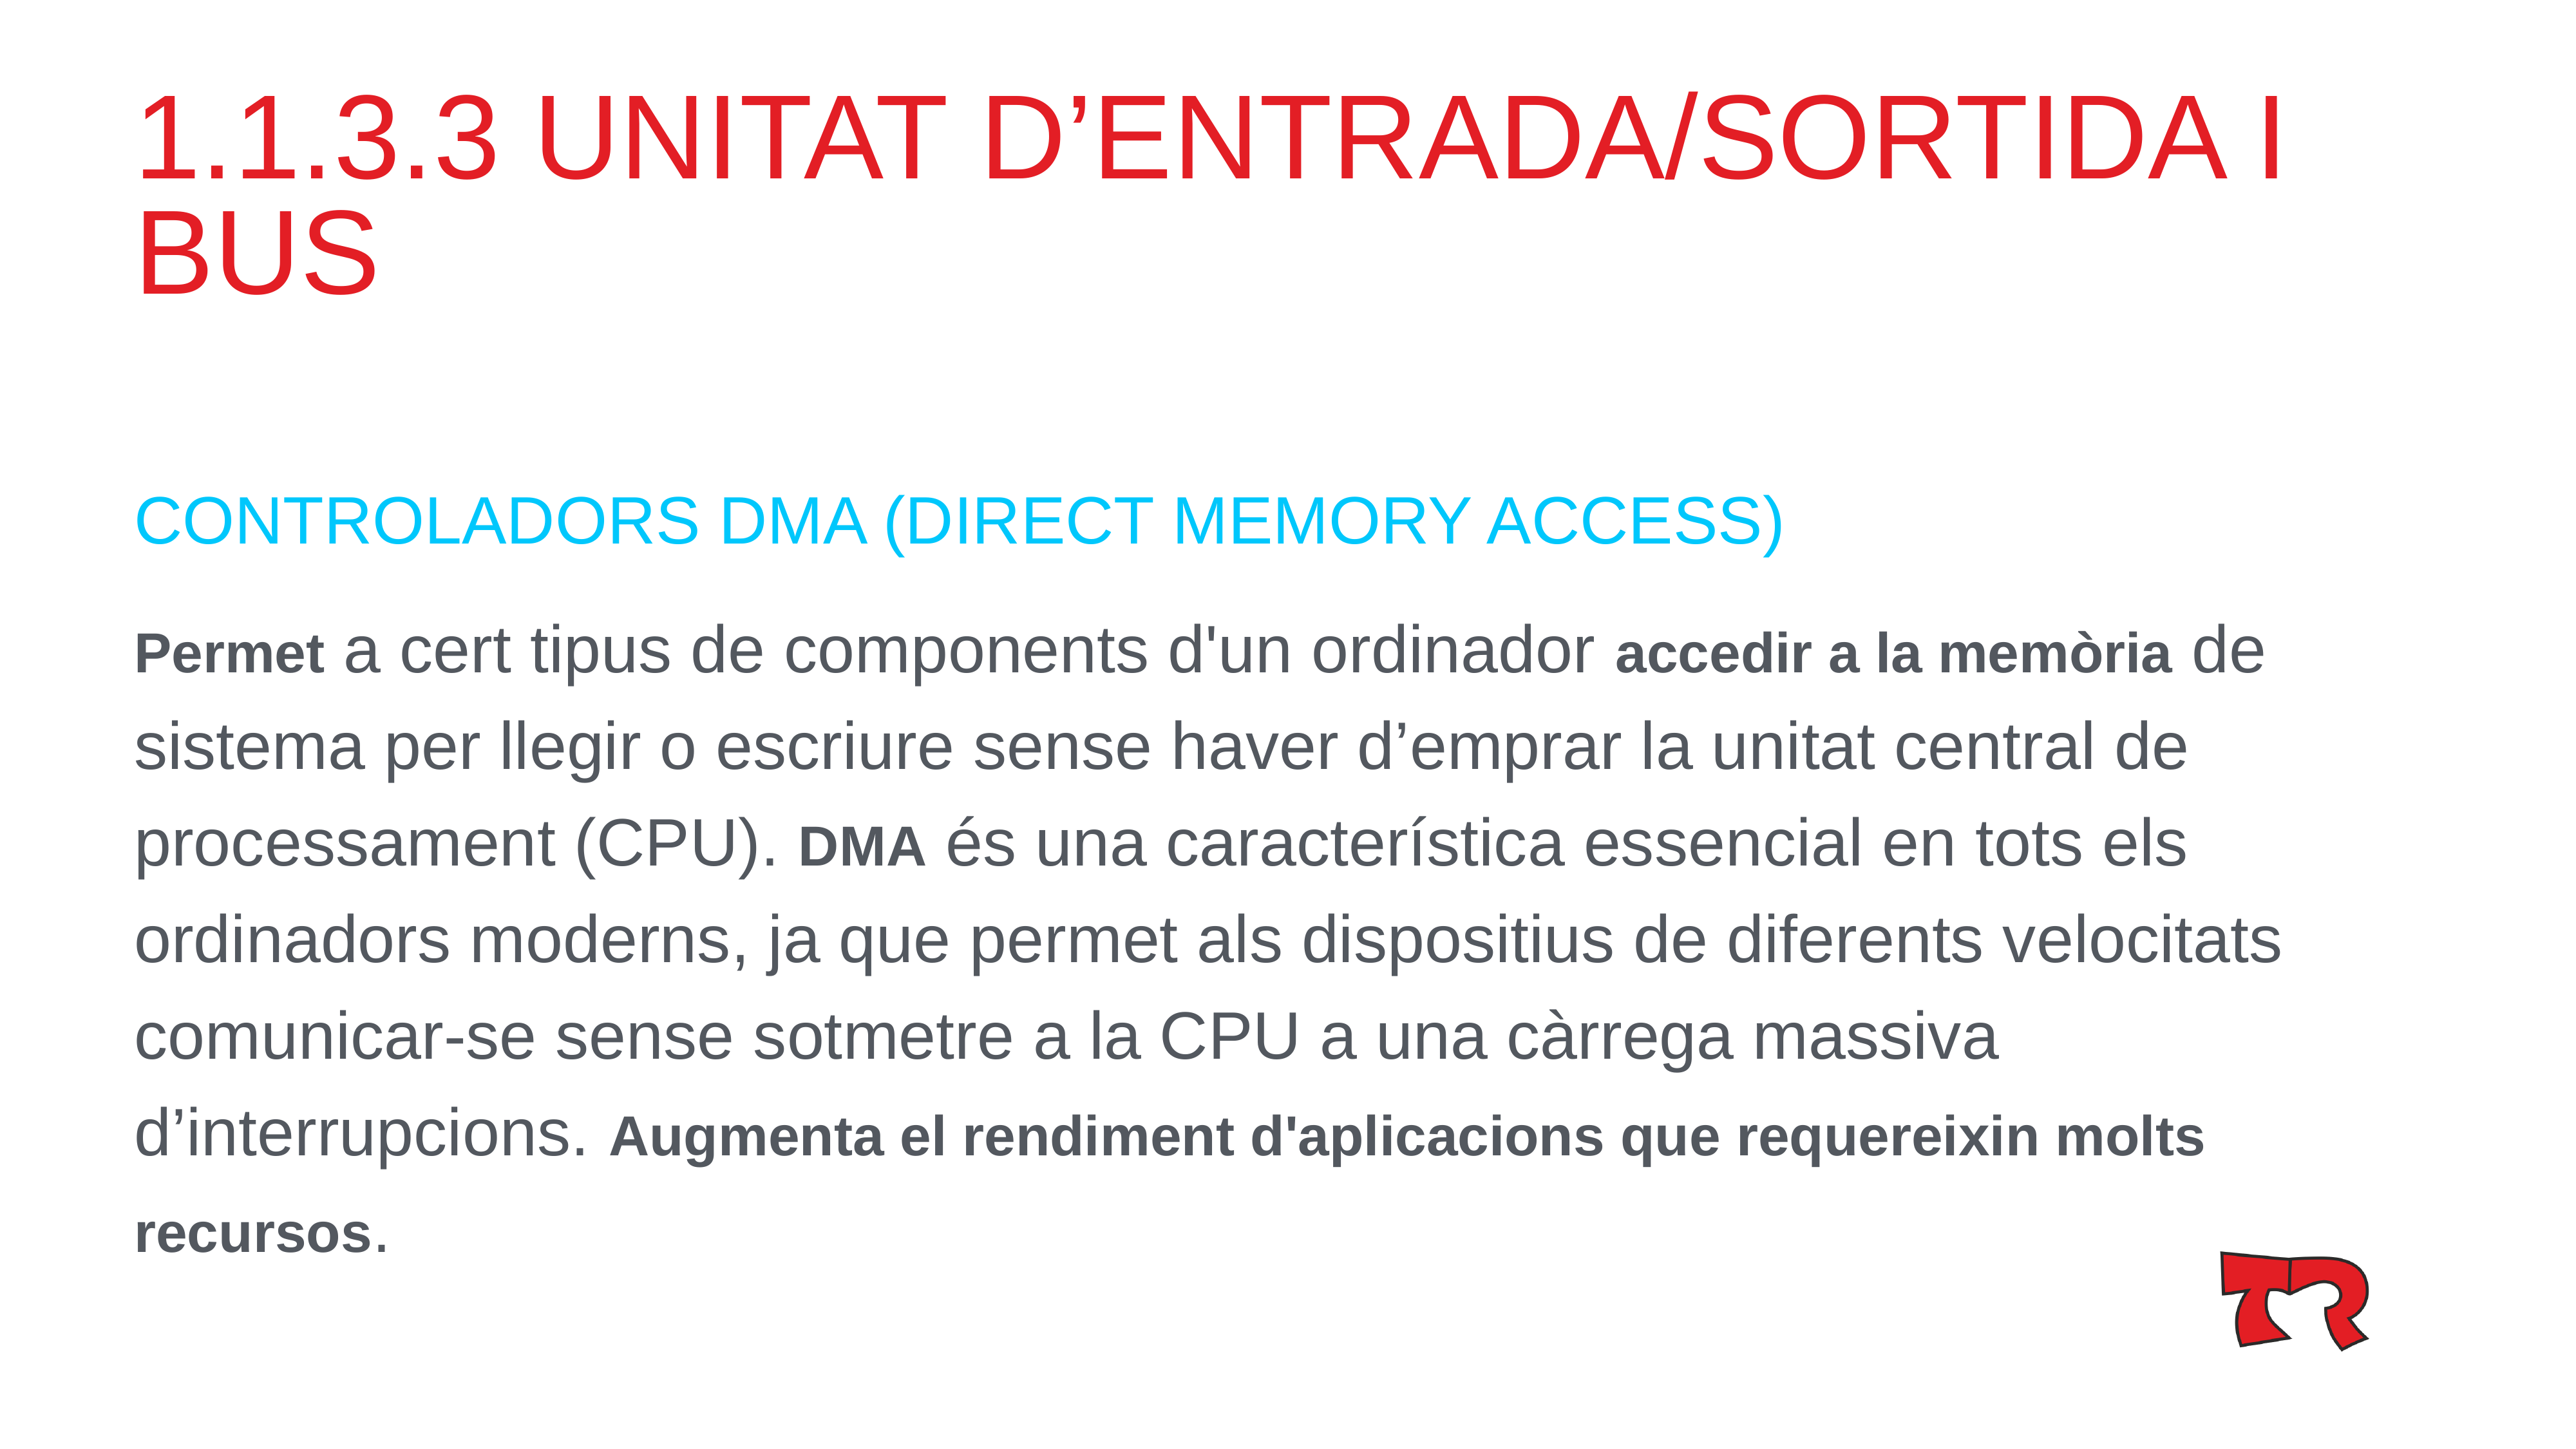

# 1.1.3.3 UNITAT D’ENTRADA/SORTIDA I BUS
CONTROLADORS DMA (DIRECT MEMORY ACCESS)
Permet a cert tipus de components d'un ordinador accedir a la memòria de sistema per llegir o escriure sense haver d’emprar la unitat central de processament (CPU). DMA és una característica essencial en tots els ordinadors moderns, ja que permet als dispositius de diferents velocitats comunicar-se sense sotmetre a la CPU a una càrrega massiva d’interrupcions. Augmenta el rendiment d'aplicacions que requereixin molts recursos.